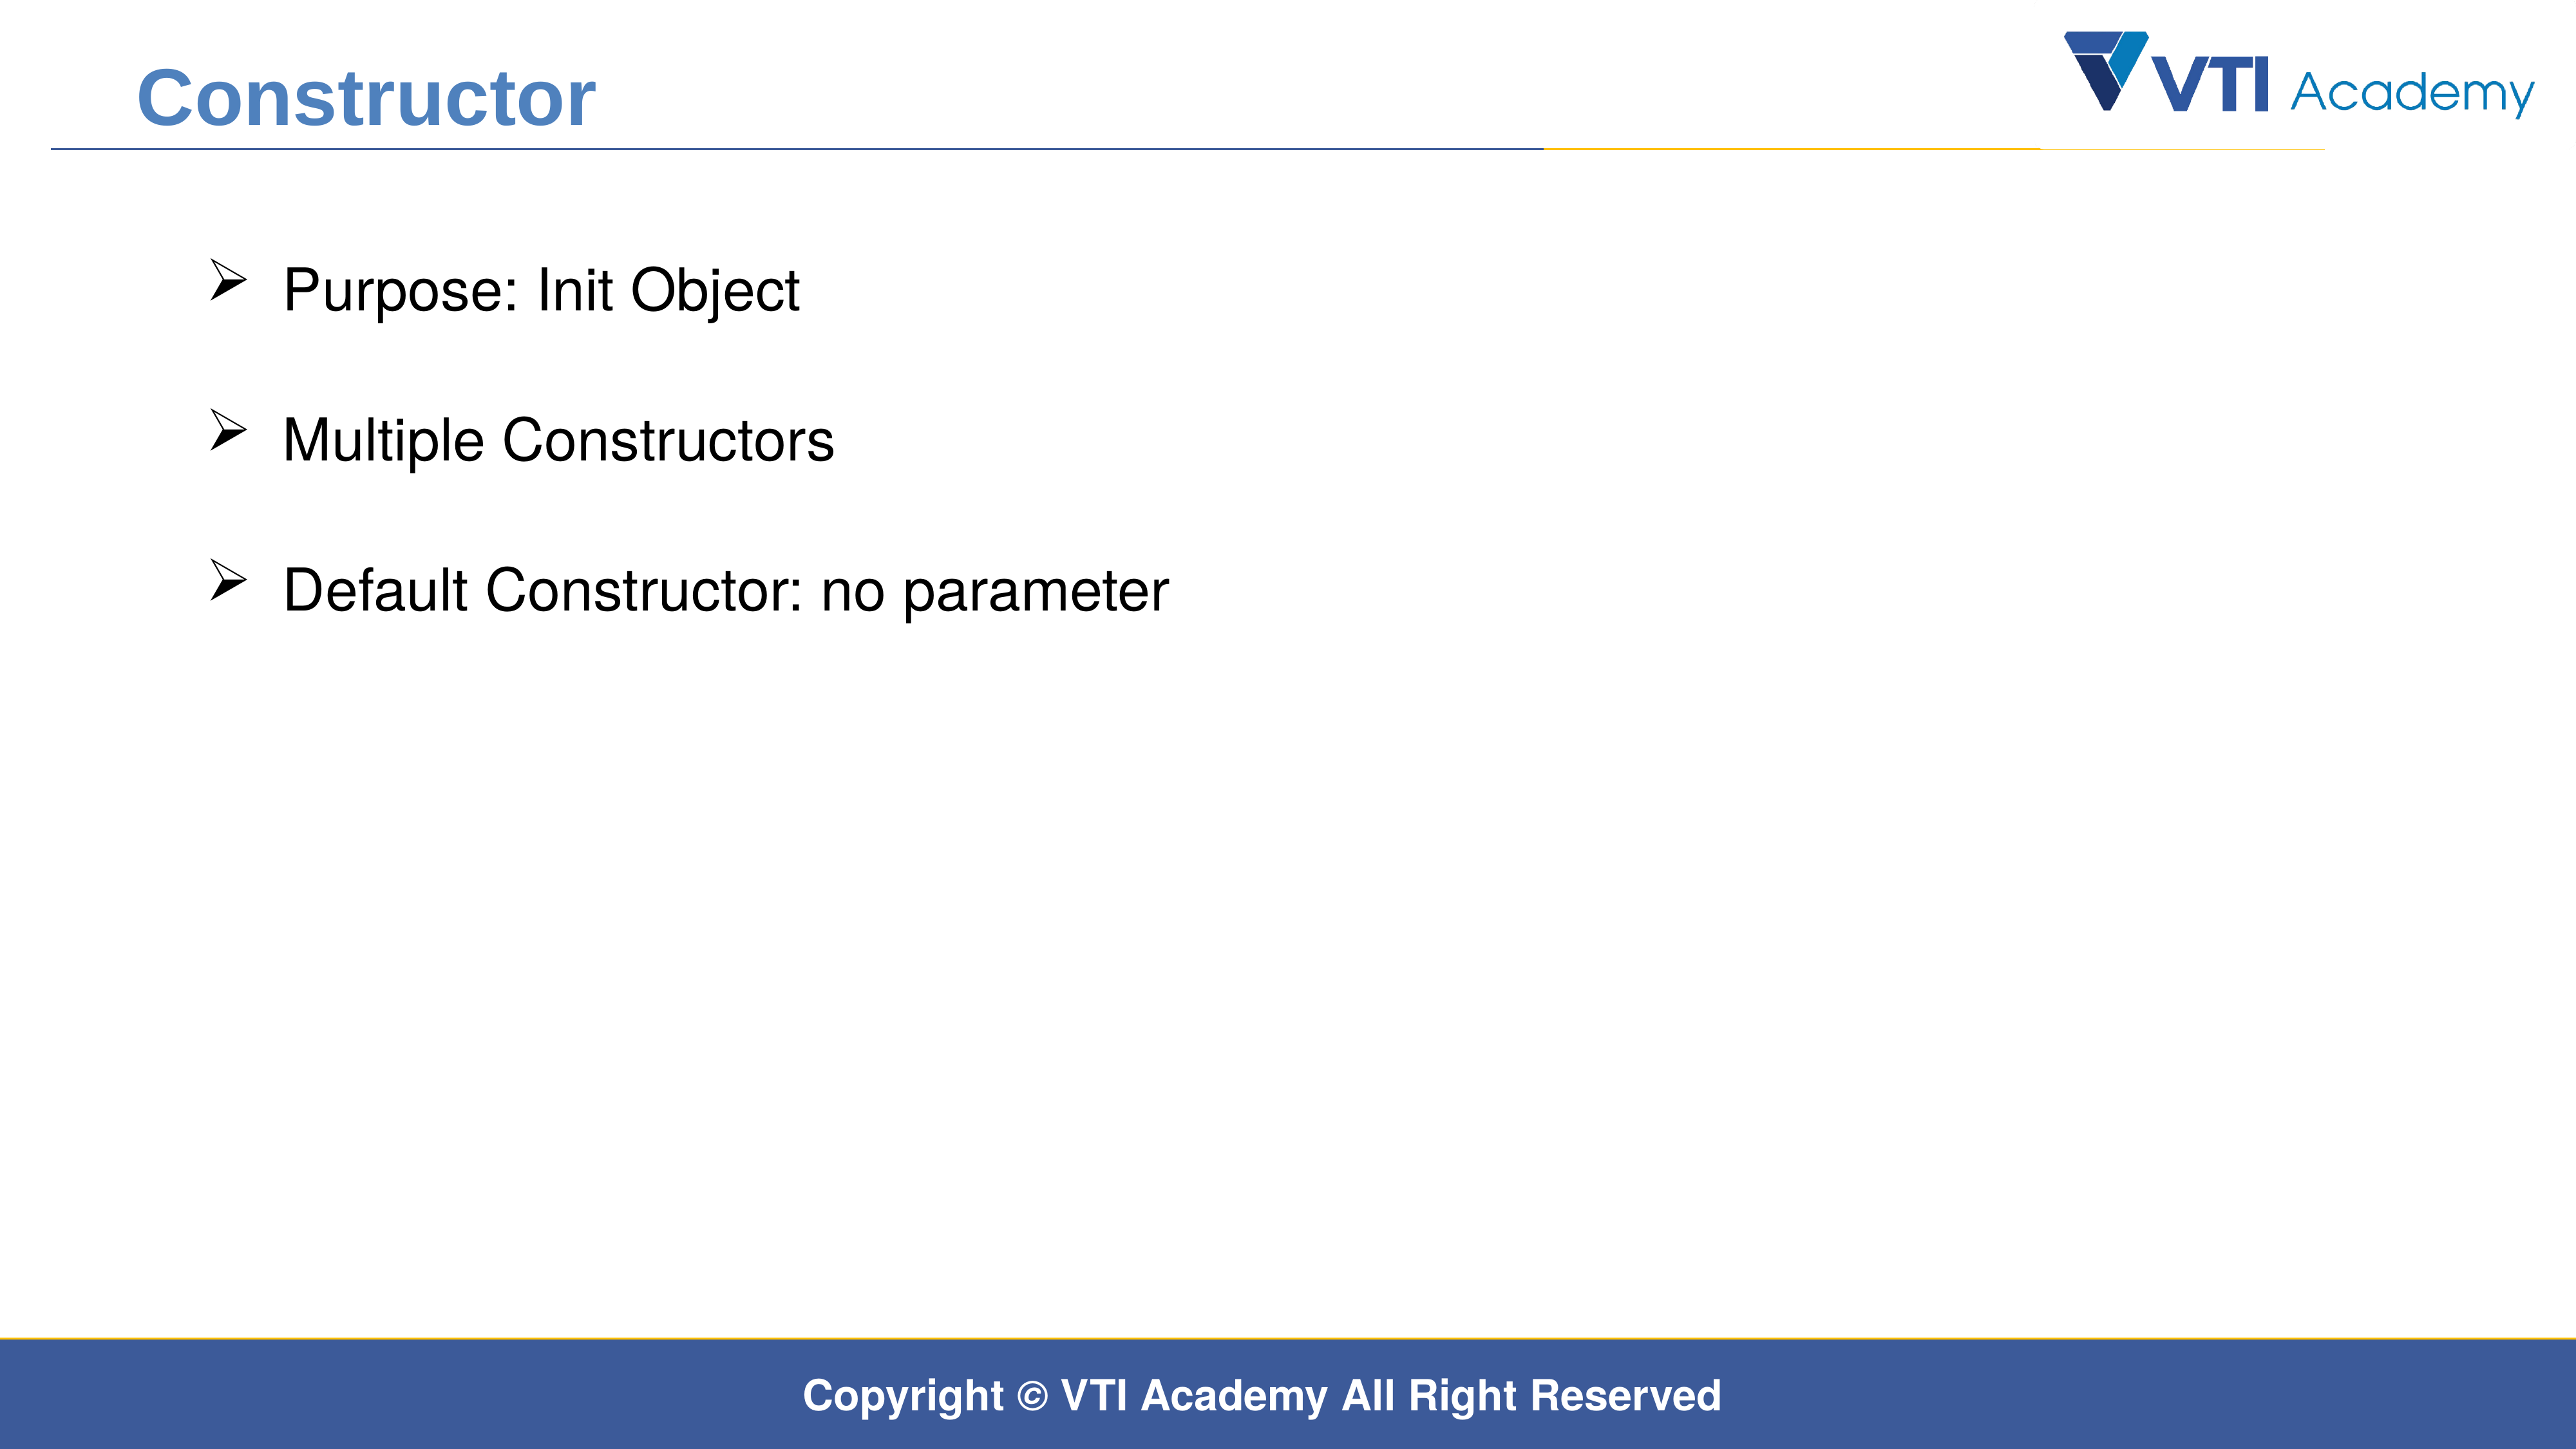

Constructor
 Purpose: Init Object
 Multiple Constructors
 Default Constructor: no parameter